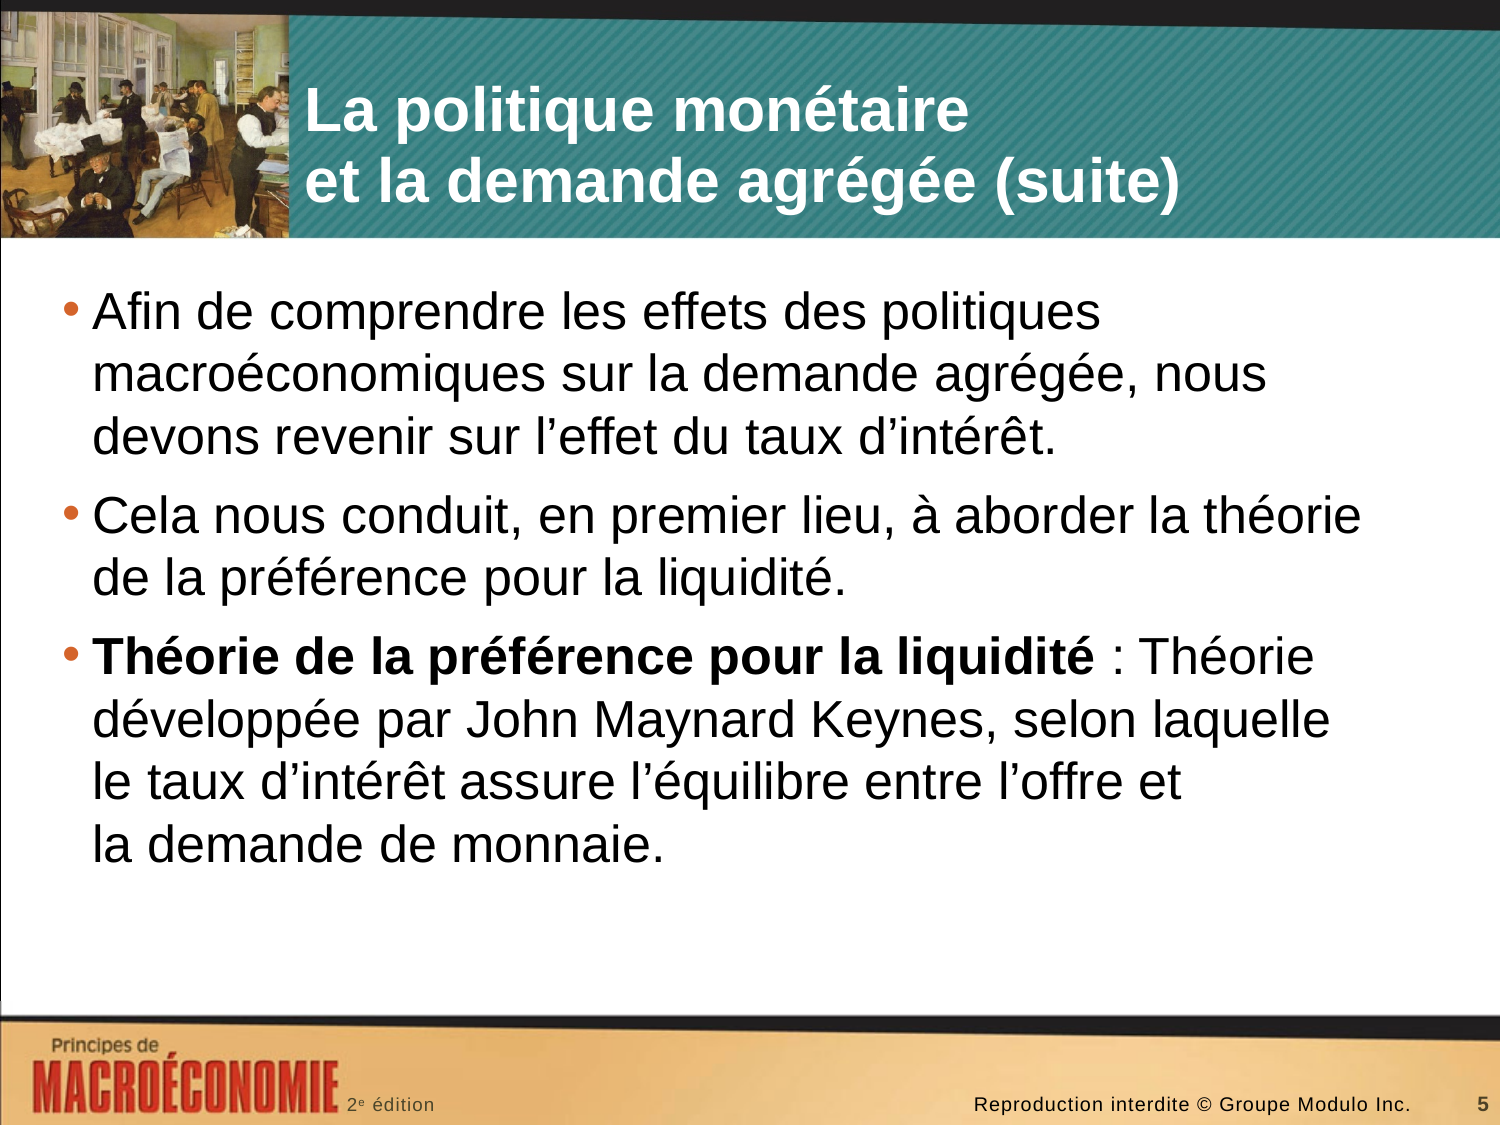

# La politique monétaire et la demande agrégée (suite)
Afin de comprendre les effets des politiques macroéconomiques sur la demande agrégée, nous devons revenir sur l’effet du taux d’intérêt.
Cela nous conduit, en premier lieu, à aborder la théorie de la préférence pour la liquidité.
Théorie de la préférence pour la liquidité : Théorie développée par John Maynard Keynes, selon laquelle    le taux d’intérêt assure l’équilibre entre l’offre et              la demande de monnaie.
5